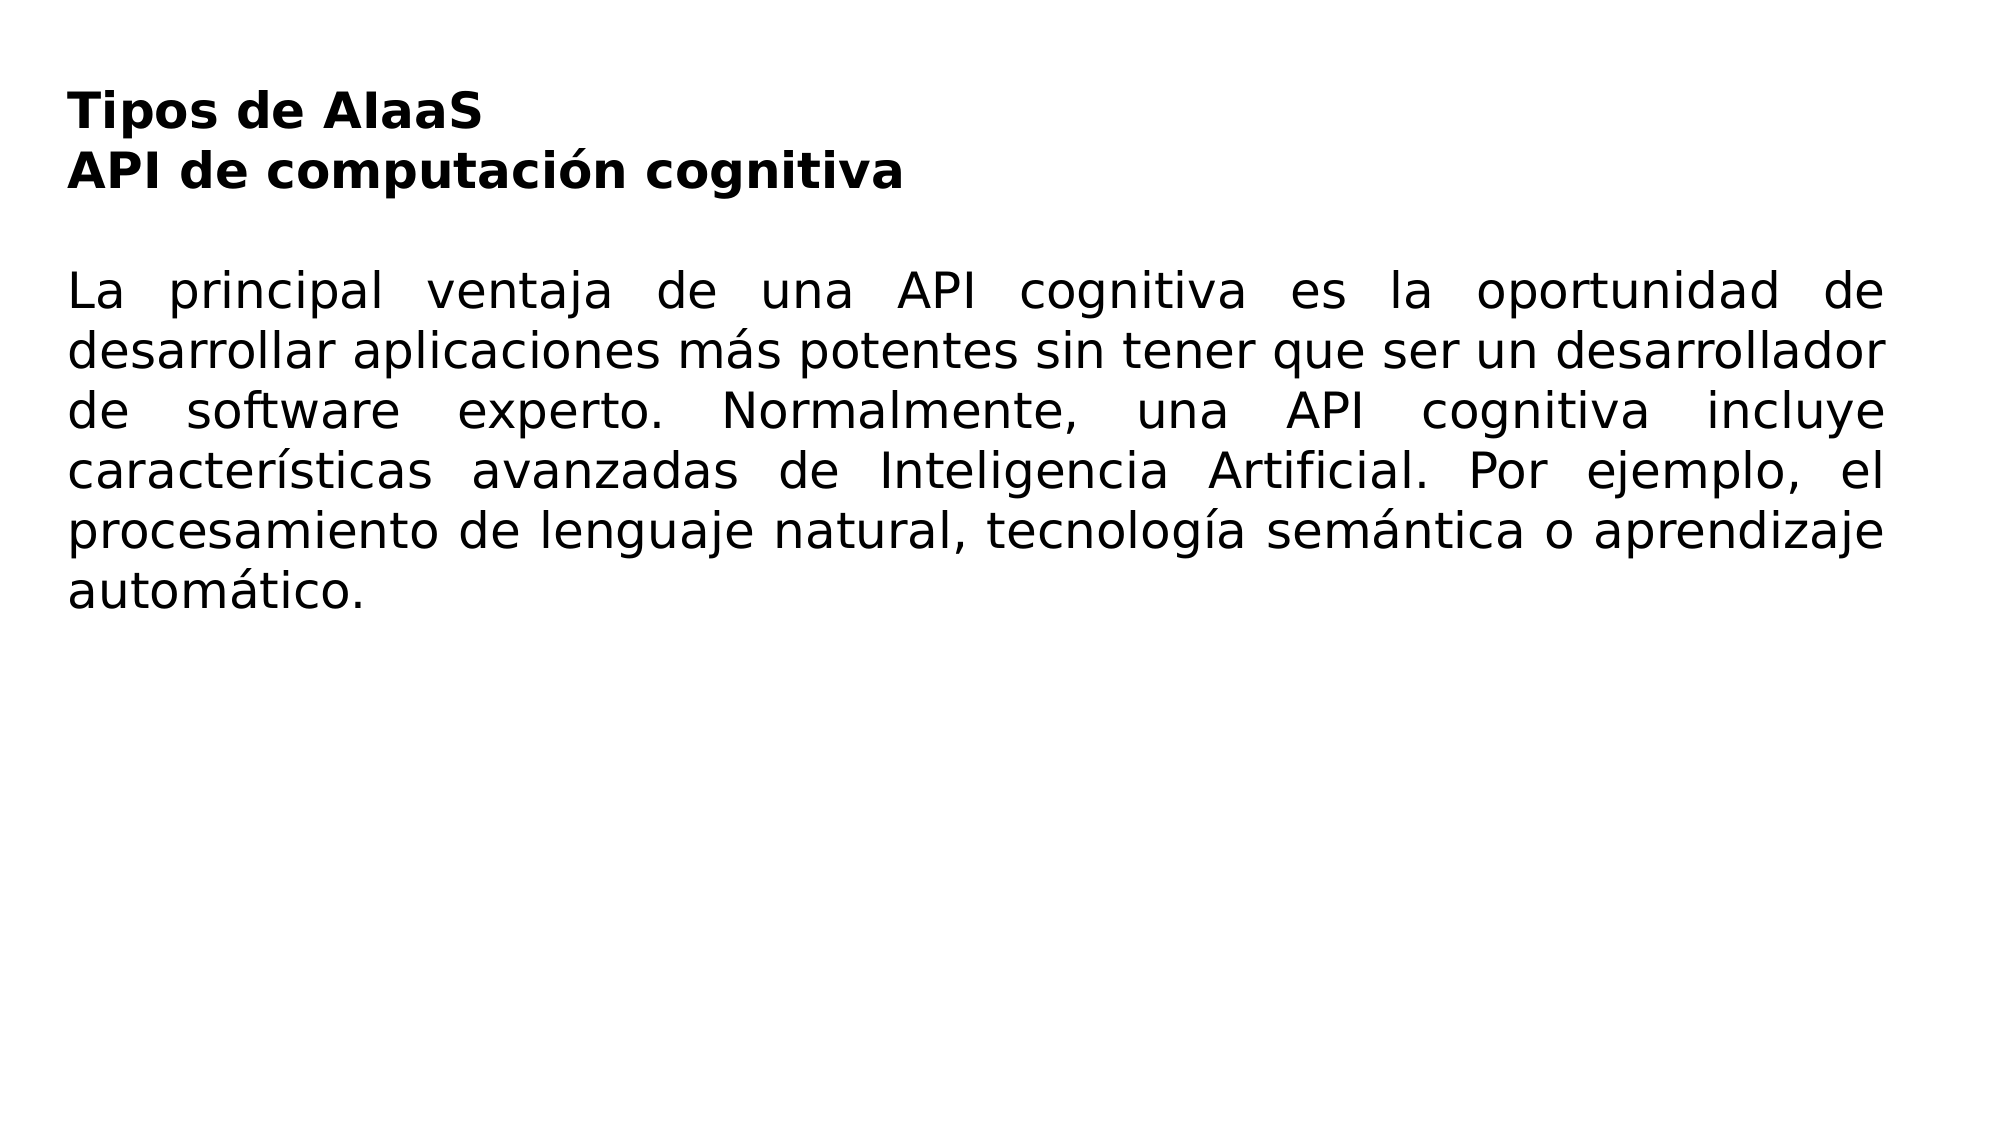

Tipos de AIaaS
API de computación cognitiva

La principal ventaja de una API cognitiva es la oportunidad de desarrollar aplicaciones más potentes sin tener que ser un desarrollador de software experto. Normalmente, una API cognitiva incluye características avanzadas de Inteligencia Artificial. Por ejemplo, el procesamiento de lenguaje natural, tecnología semántica o aprendizaje automático.